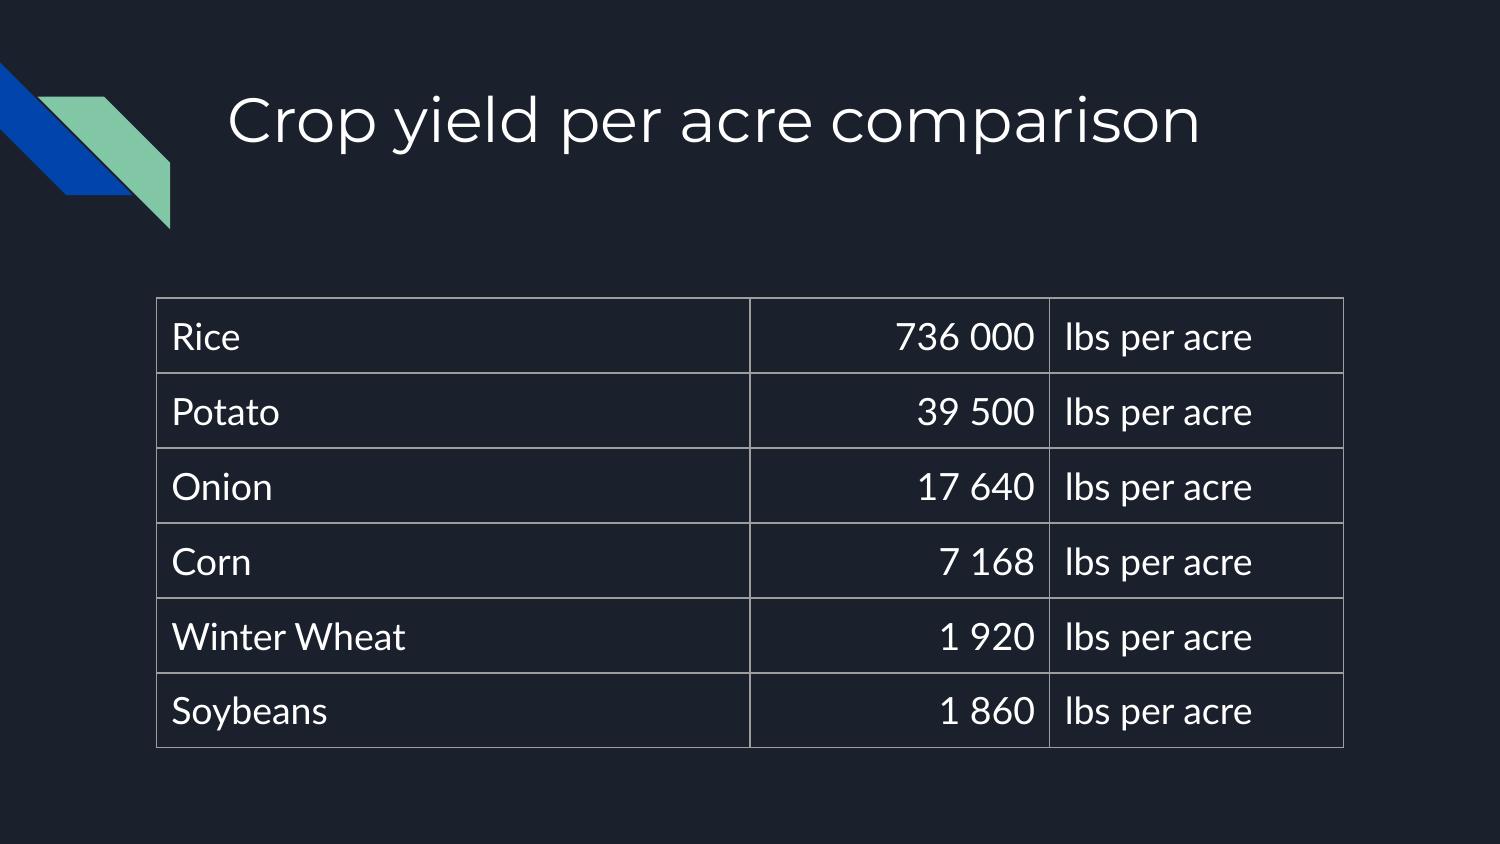

# Crop yield per acre comparison
| Rice | 736 000 | lbs per acre |
| --- | --- | --- |
| Potato | 39 500 | lbs per acre |
| Onion | 17 640 | lbs per acre |
| Corn | 7 168 | lbs per acre |
| Winter Wheat | 1 920 | lbs per acre |
| Soybeans | 1 860 | lbs per acre |